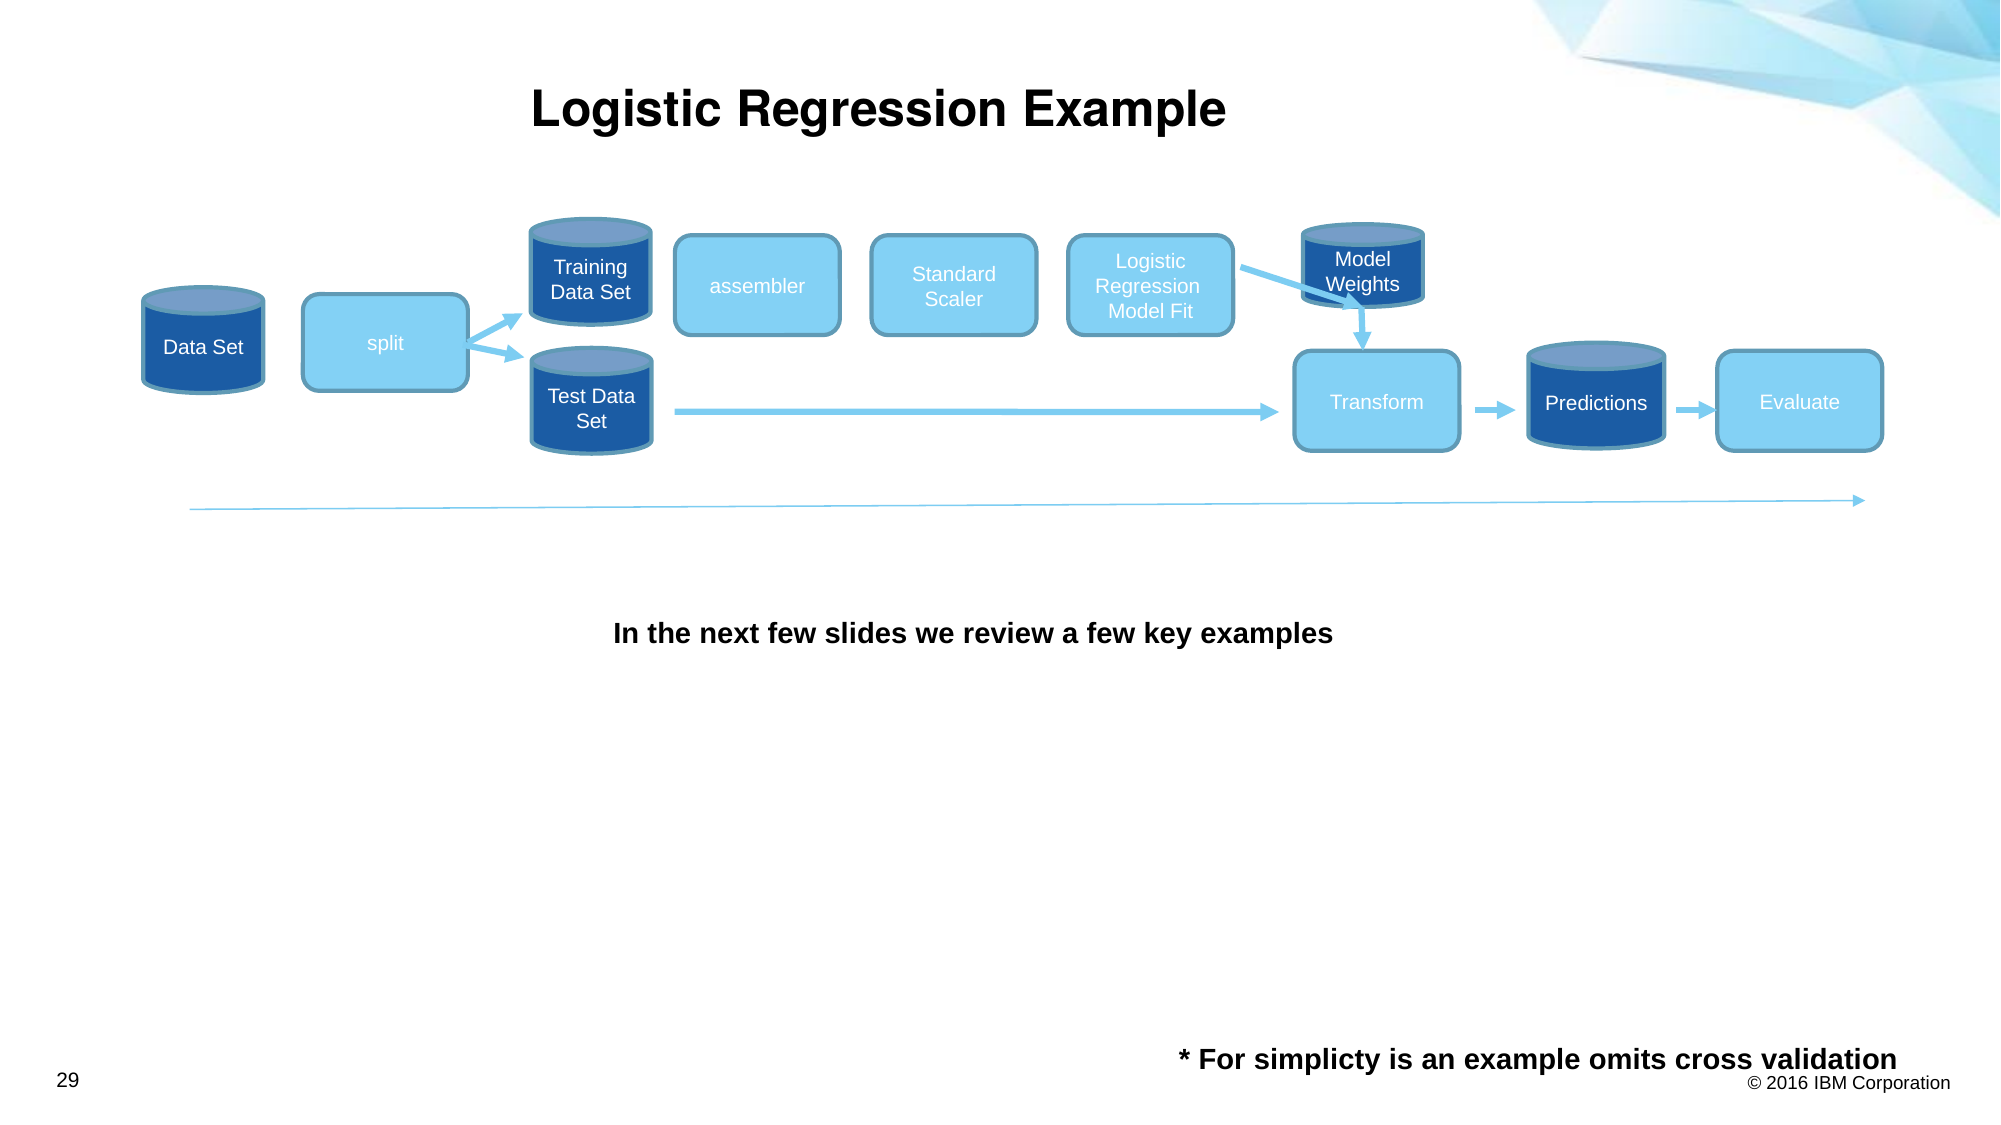

Logistic Regression Example
Training
Data Set
Model
Weights
assembler
Standard
Scaler
Logistic
Regression
Model Fit
Data Set
split
Predictions
Test Data Set
Transform
Evaluate
In the next few slides we review a few key examples
* For simplicty is an example omits cross validation